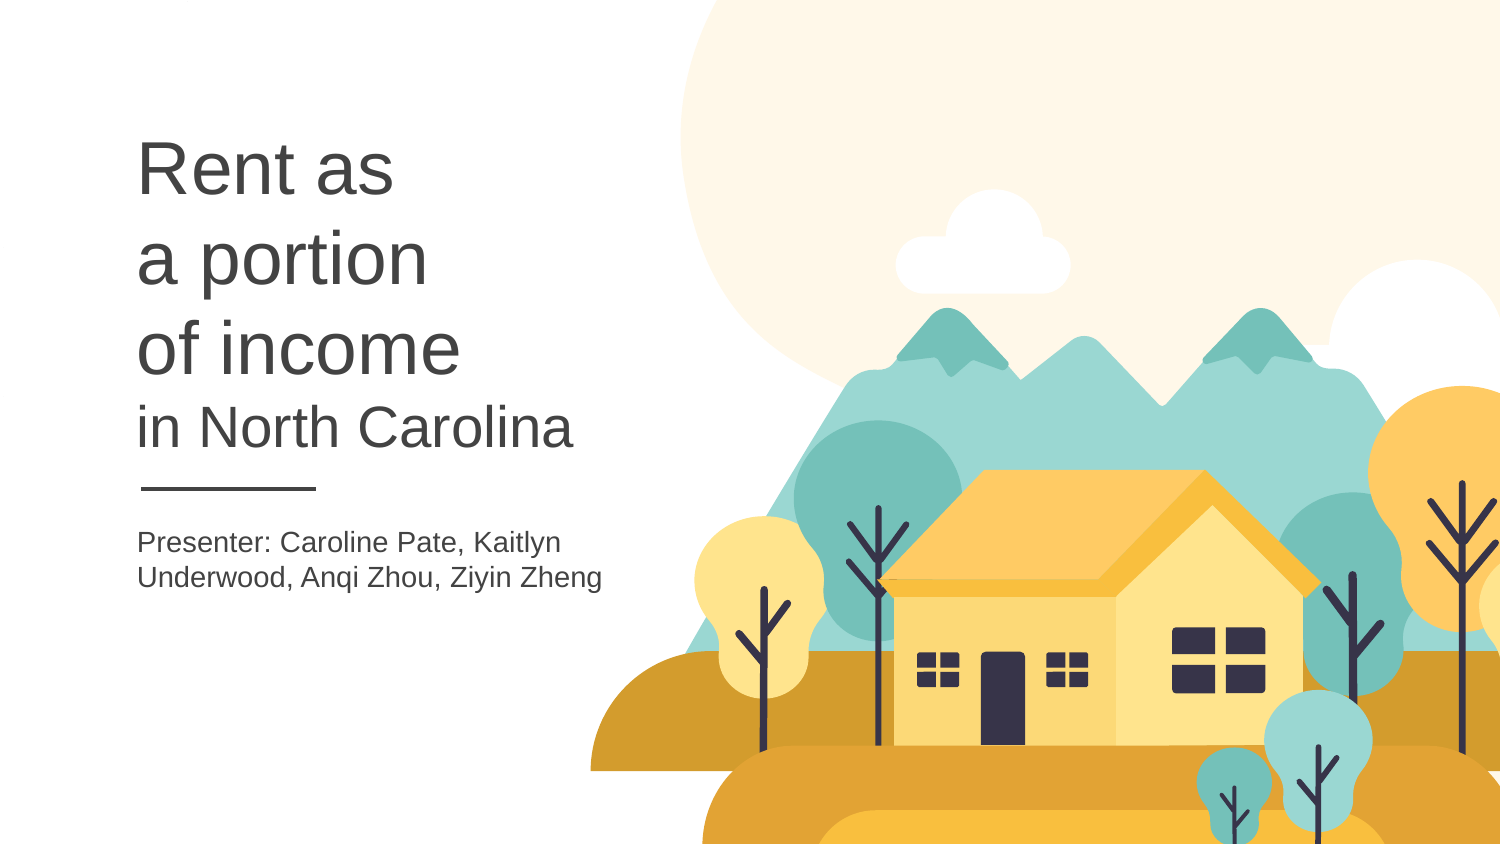

# Rent as
a portion
of income
in North Carolina

Presenter: Caroline Pate, Kaitlyn Underwood, Anqi Zhou, Ziyin Zheng